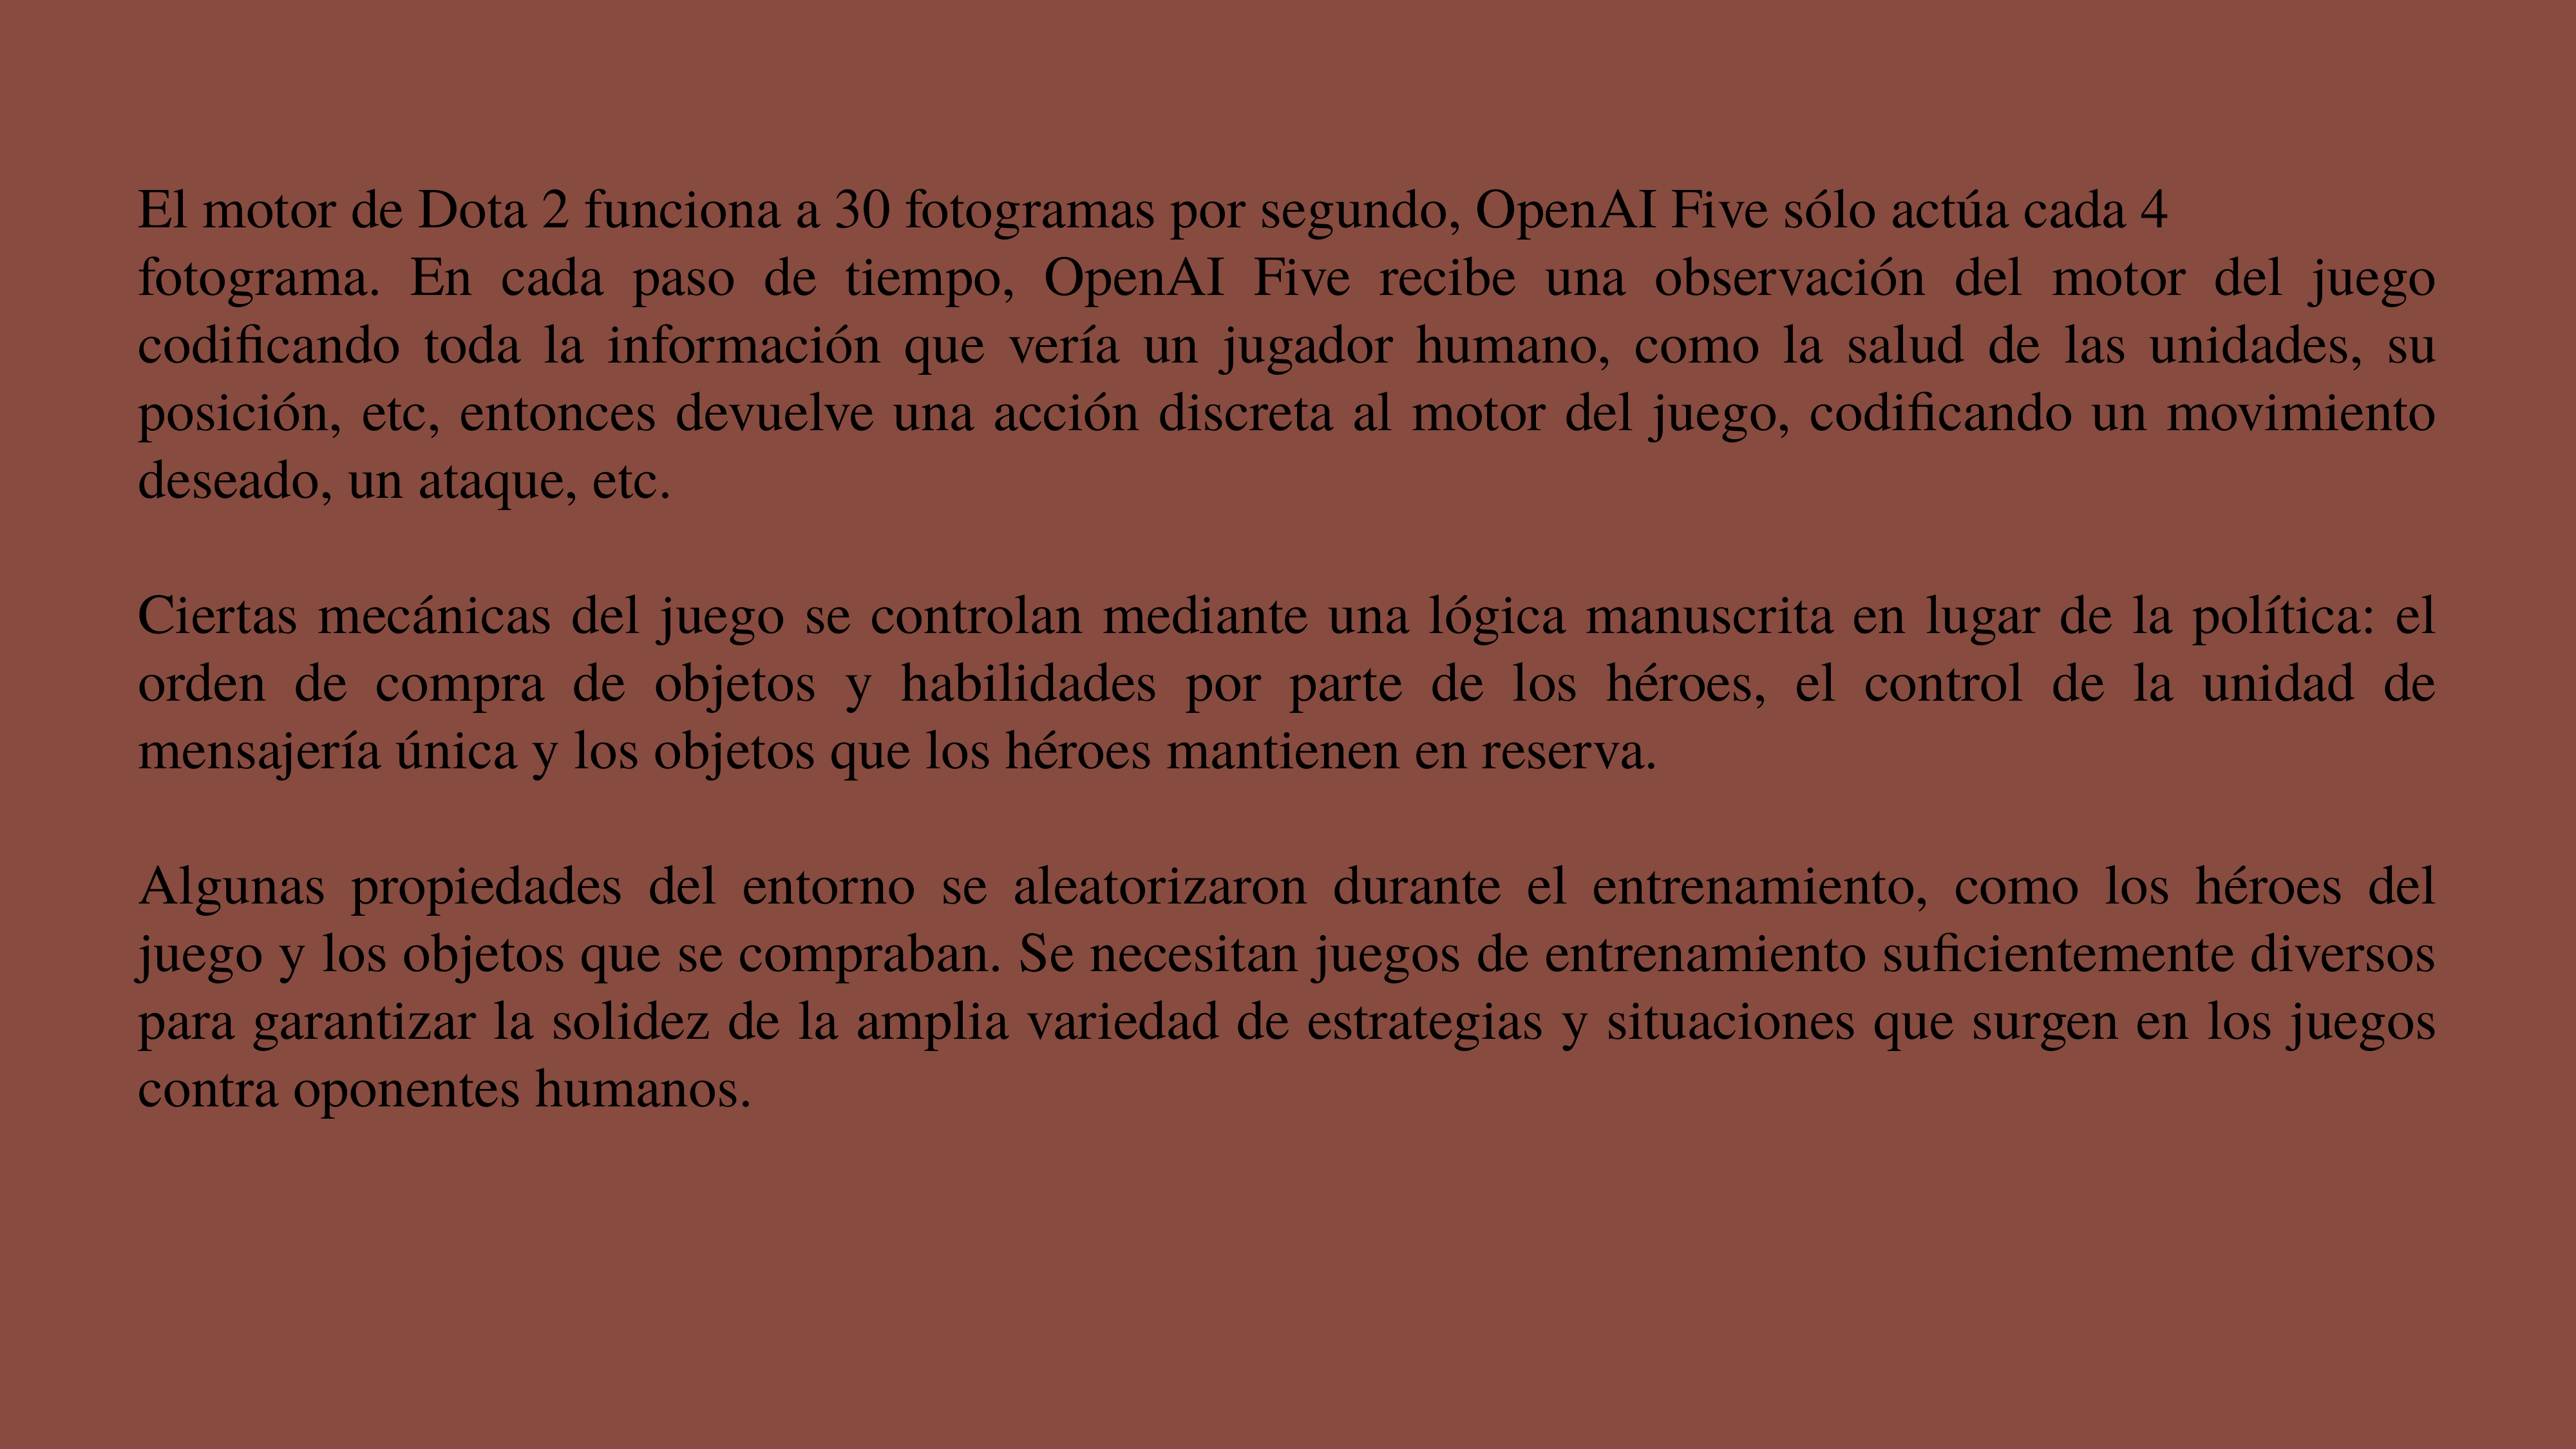

El motor de Dota 2 funciona a 30 fotogramas por segundo, OpenAI Five sólo actúa cada 4
fotograma. En cada paso de tiempo, OpenAI Five recibe una observación del motor del juego codificando toda la información que vería un jugador humano, como la salud de las unidades, su posición, etc, entonces devuelve una acción discreta al motor del juego, codificando un movimiento deseado, un ataque, etc.

Ciertas mecánicas del juego se controlan mediante una lógica manuscrita en lugar de la política: el orden de compra de objetos y habilidades por parte de los héroes, el control de la unidad de mensajería única y los objetos que los héroes mantienen en reserva.

Algunas propiedades del entorno se aleatorizaron durante el entrenamiento, como los héroes del juego y los objetos que se compraban. Se necesitan juegos de entrenamiento suficientemente diversos para garantizar la solidez de la amplia variedad de estrategias y situaciones que surgen en los juegos contra oponentes humanos.